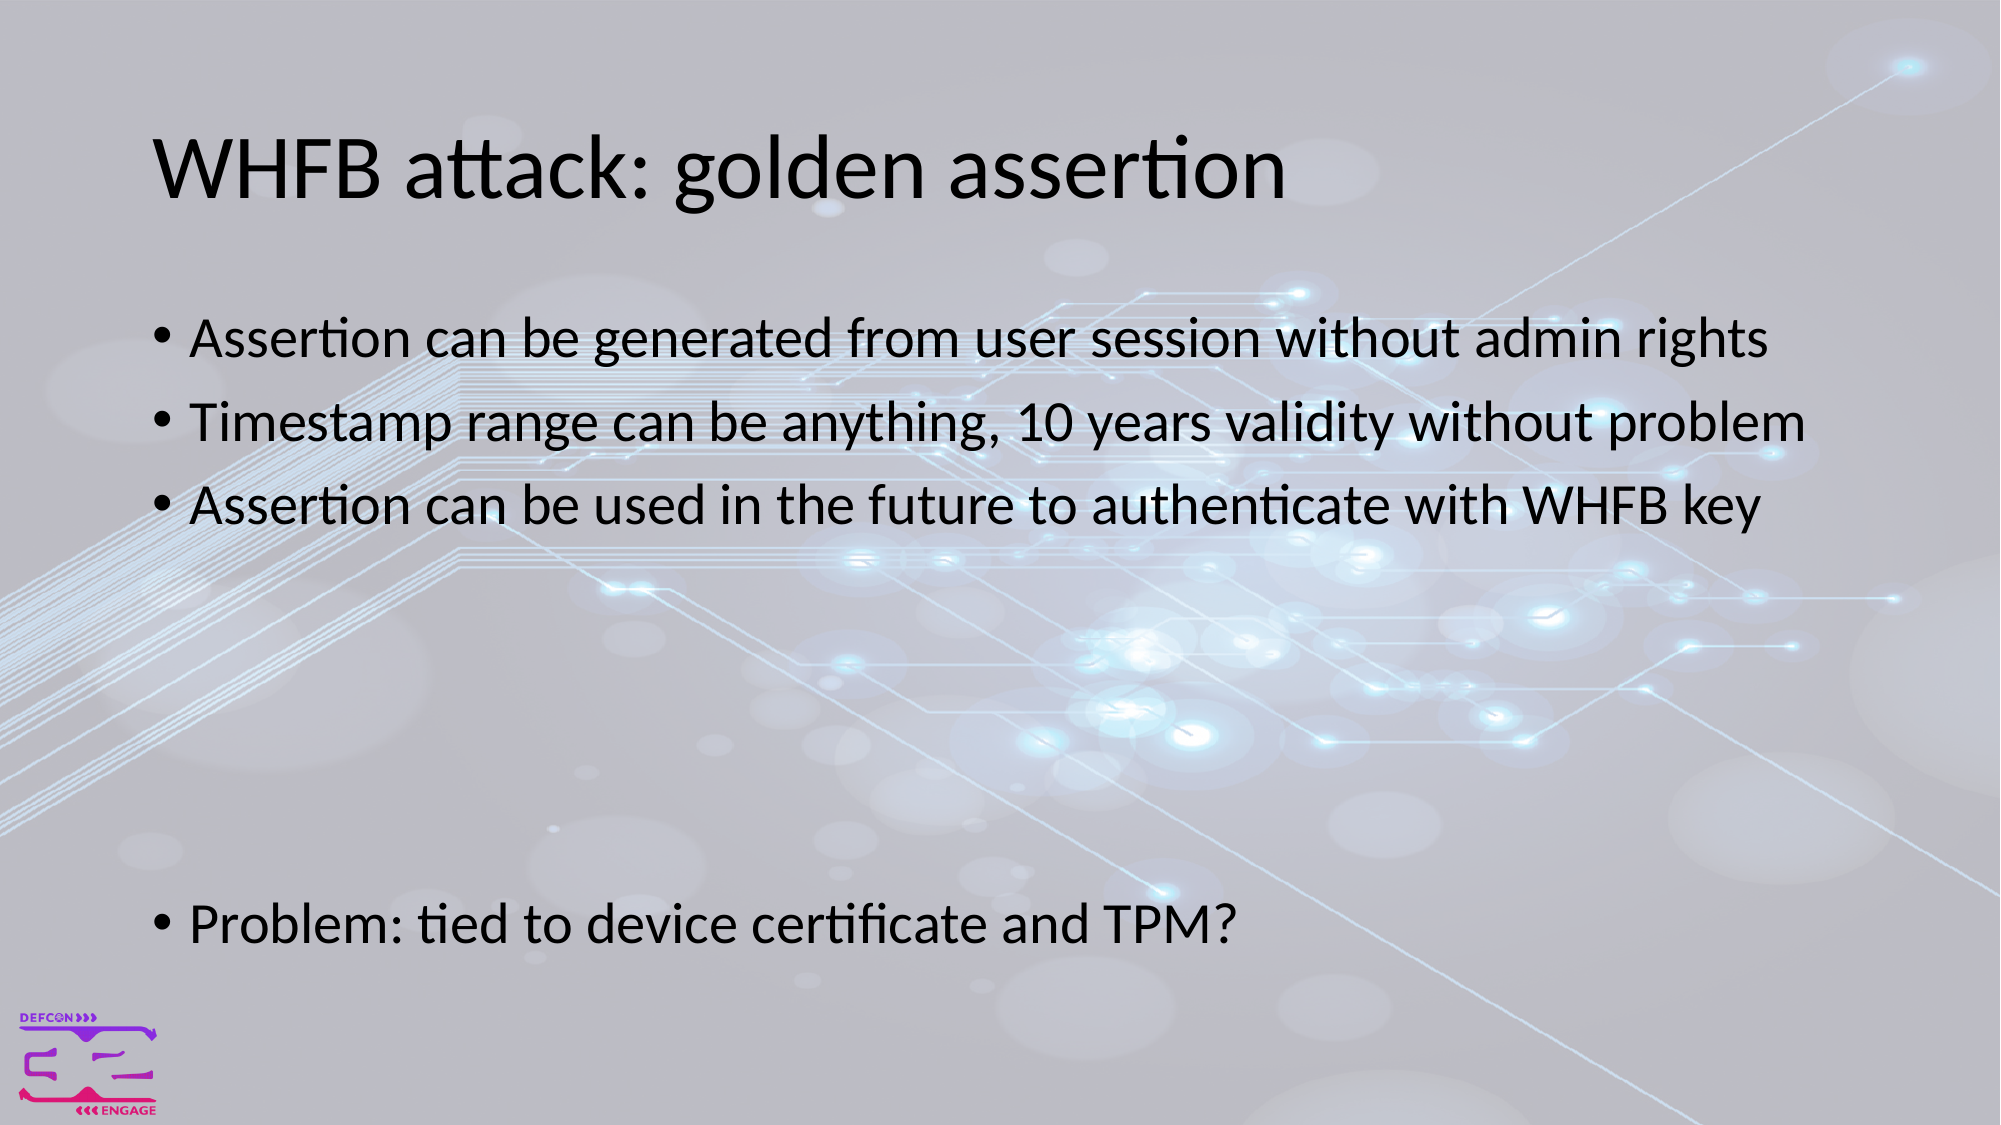

# WHFB attack: golden assertion
Assertion can be generated from user session without admin rights
Timestamp range can be anything, 10 years validity without problem
Assertion can be used in the future to authenticate with WHFB key

Problem: tied to device certificate and TPM?